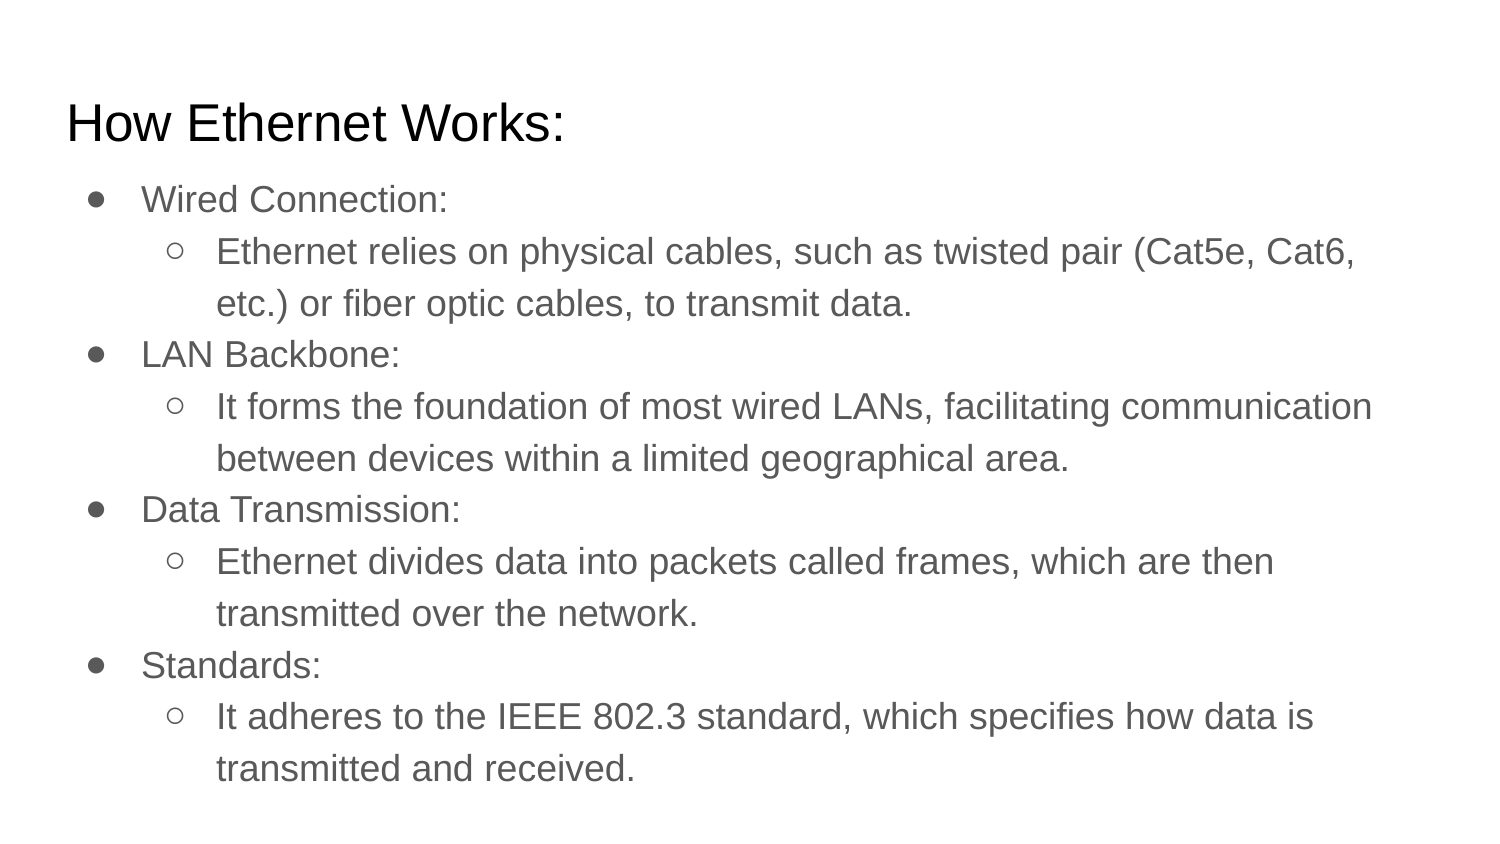

# How Ethernet Works:
Wired Connection:
Ethernet relies on physical cables, such as twisted pair (Cat5e, Cat6, etc.) or fiber optic cables, to transmit data.
LAN Backbone:
It forms the foundation of most wired LANs, facilitating communication between devices within a limited geographical area.
Data Transmission:
Ethernet divides data into packets called frames, which are then transmitted over the network.
Standards:
It adheres to the IEEE 802.3 standard, which specifies how data is transmitted and received.